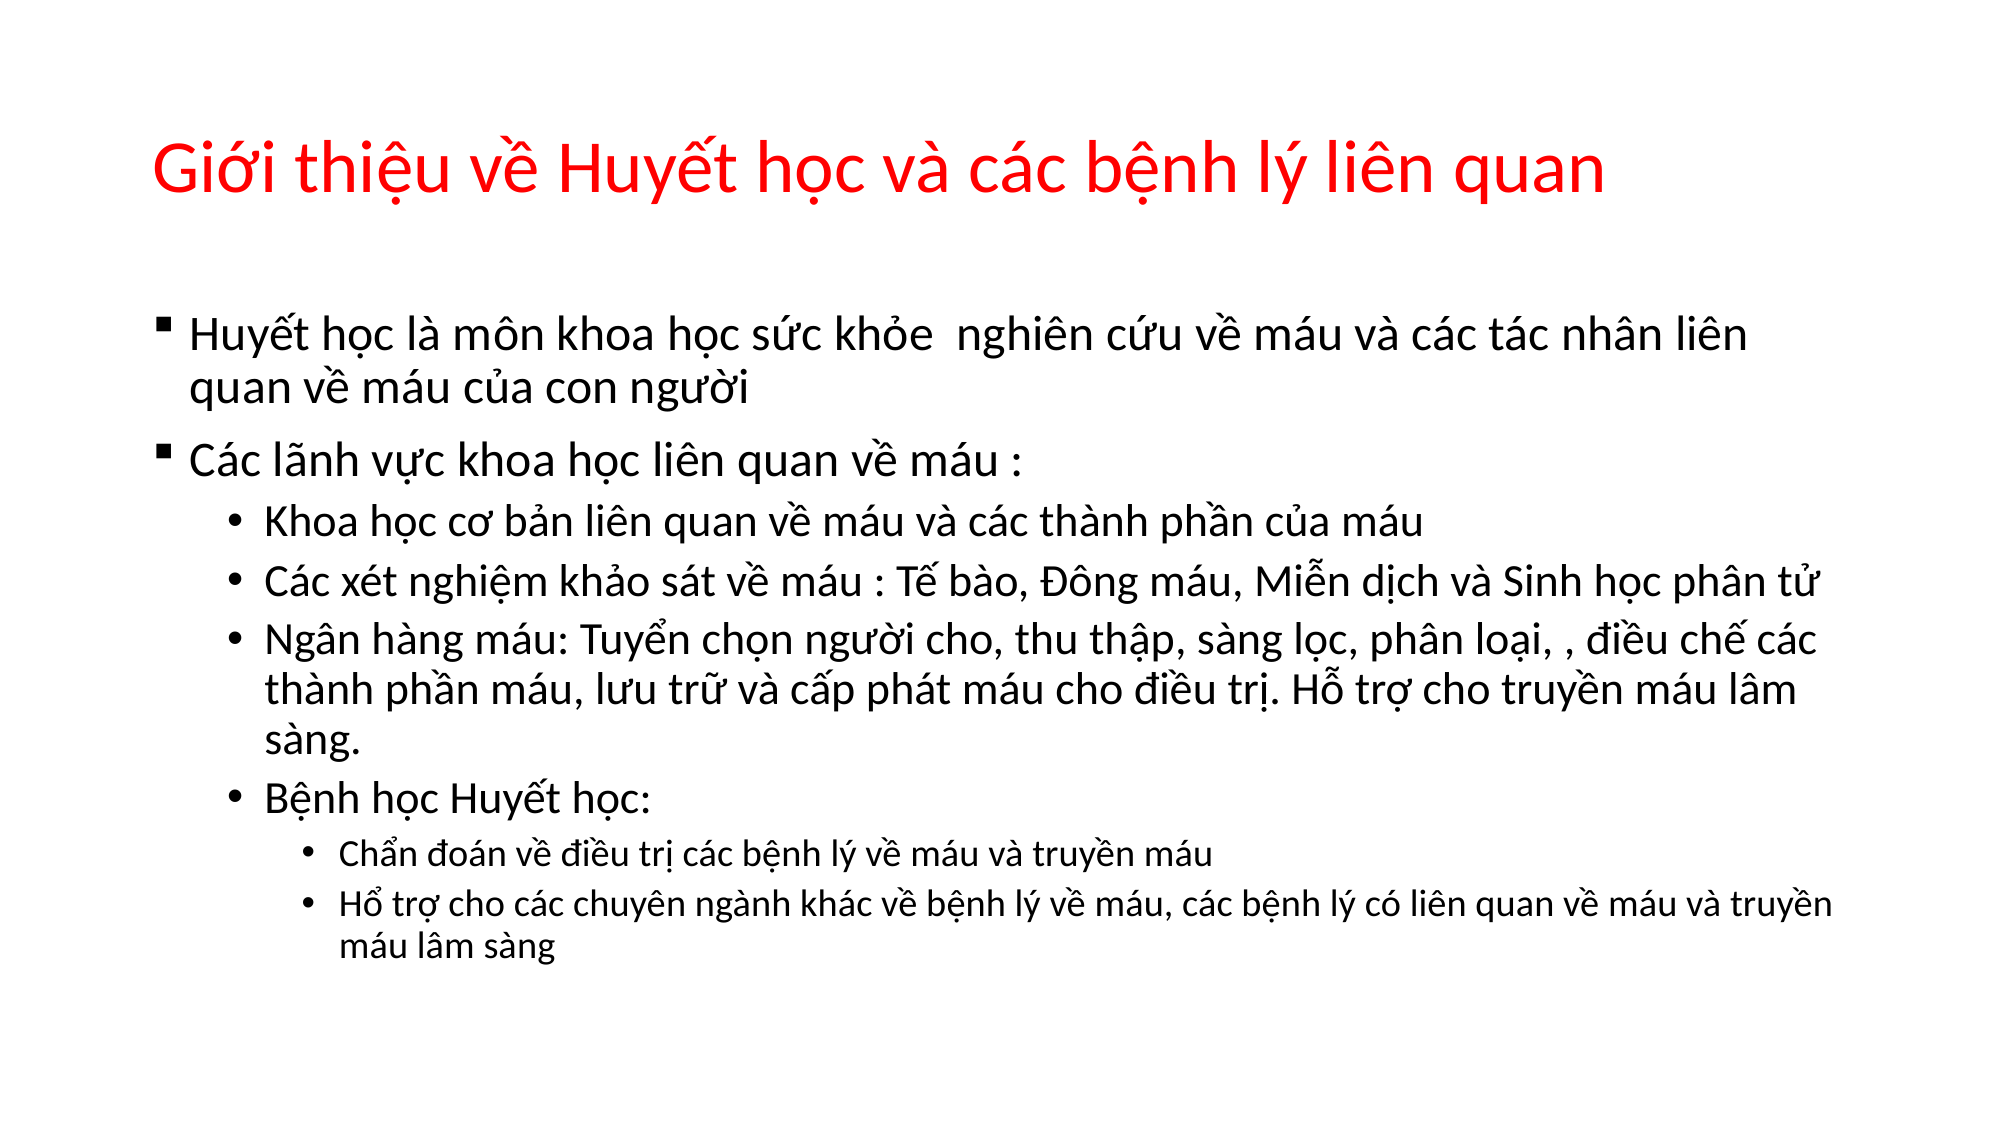

# Giới thiệu về Huyết học và các bệnh lý liên quan
Huyết học là môn khoa học sức khỏe  nghiên cứu về máu và các tác nhân liên quan về máu của con người
Các lãnh vực khoa học liên quan về máu :
Khoa học cơ bản liên quan về máu và các thành phần của máu
Các xét nghiệm khảo sát về máu : Tế bào, Đông máu, Miễn dịch và Sinh học phân tử
Ngân hàng máu: Tuyển chọn người cho, thu thập, sàng lọc, phân loại, , điều chế các thành phần máu, lưu trữ và cấp phát máu cho điều trị. Hỗ trợ cho truyền máu lâm sàng.
Bệnh học Huyết học:
Chẩn đoán về điều trị các bệnh lý về máu và truyền máu
Hổ trợ cho các chuyên ngành khác về bệnh lý về máu, các bệnh lý có liên quan về máu và truyền máu lâm sàng